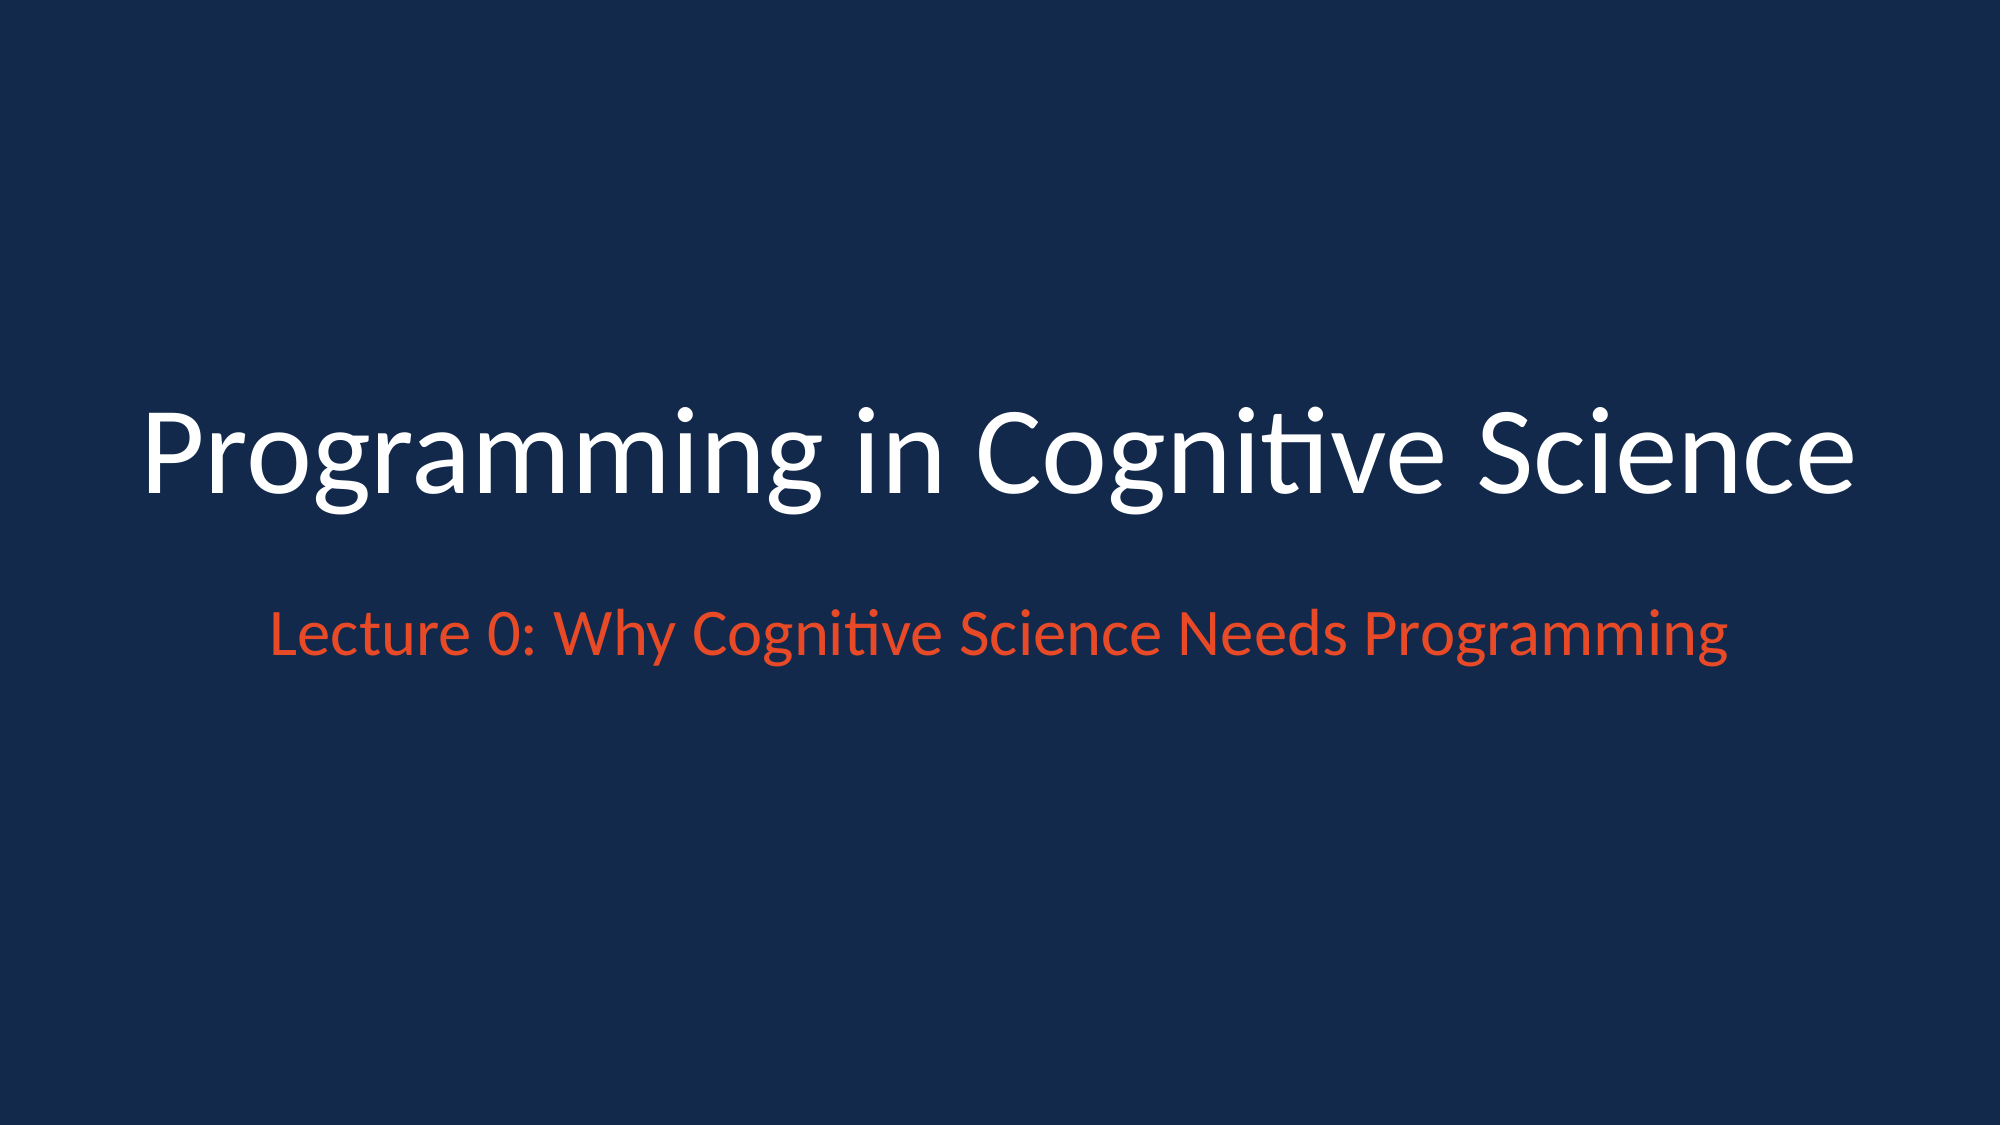

# Programming in Cognitive Science
Lecture 0: Why Cognitive Science Needs Programming